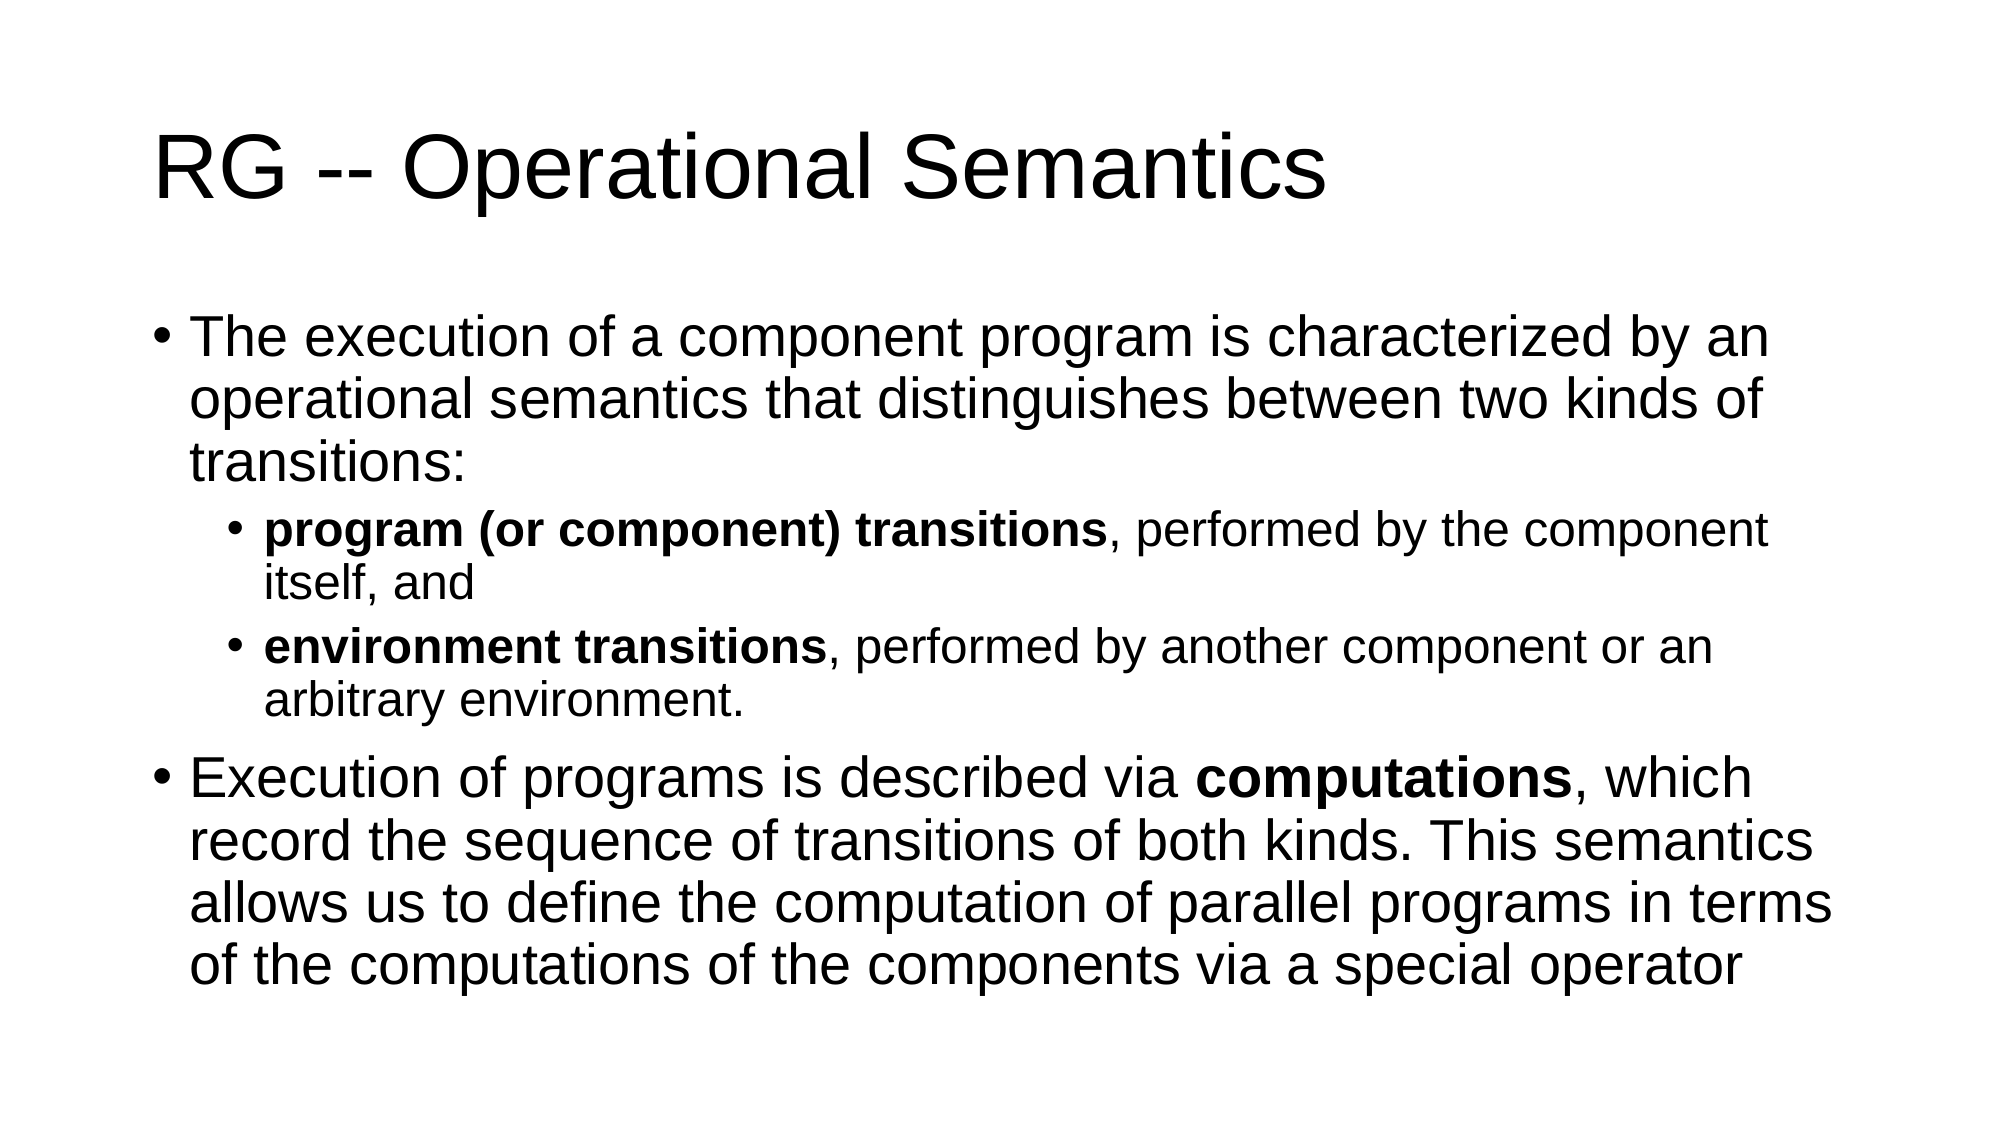

# RG -- Operational Semantics
The execution of a component program is characterized by an operational semantics that distinguishes between two kinds of transitions:
program (or component) transitions, performed by the component itself, and
environment transitions, performed by another component or an arbitrary environment.
Execution of programs is described via computations, which record the sequence of transitions of both kinds. This semantics allows us to define the computation of parallel programs in terms of the computations of the components via a special operator